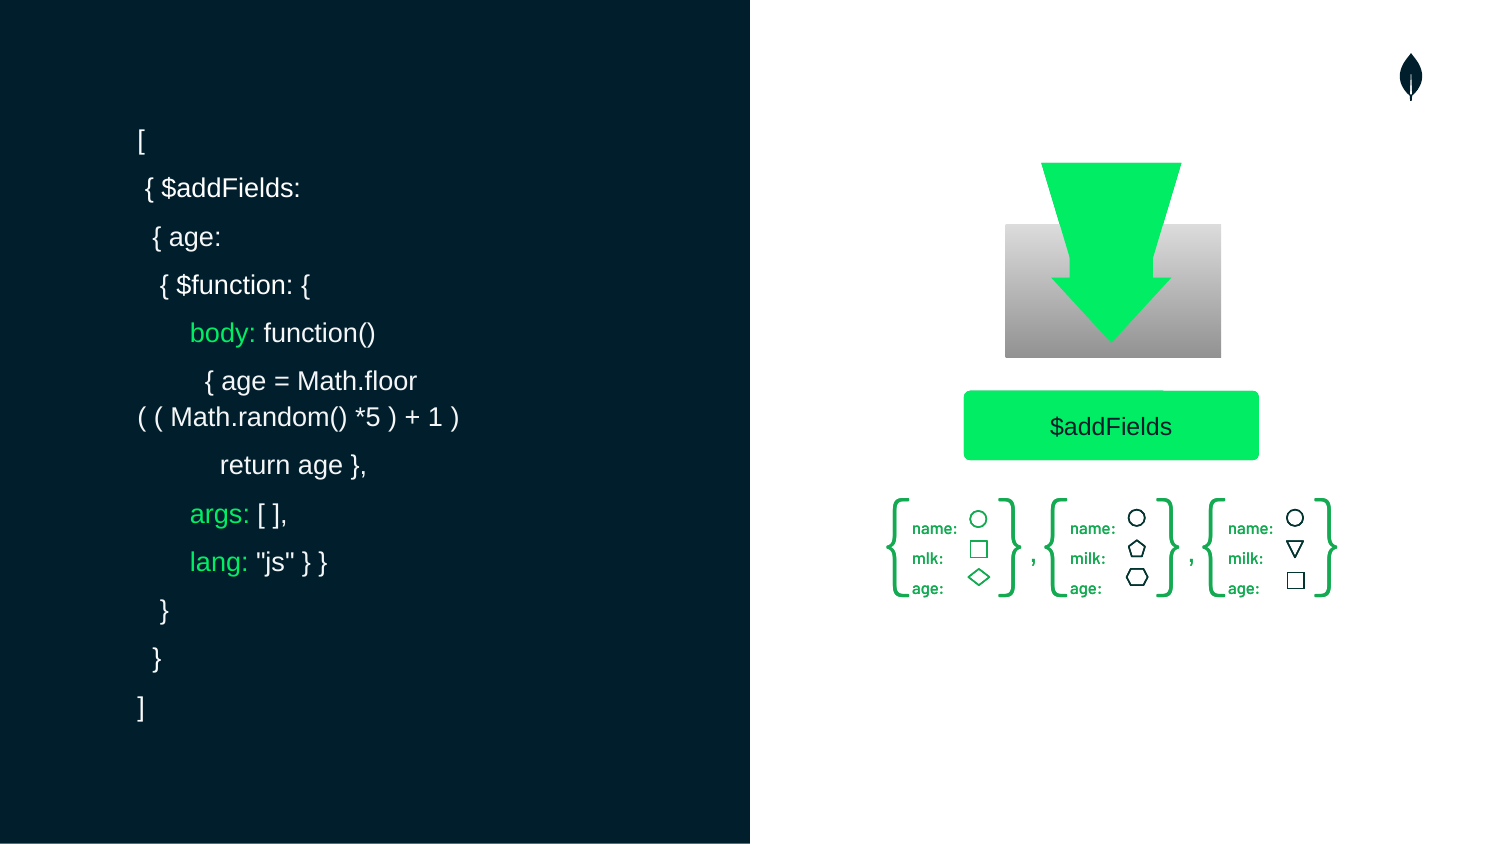

[
 { $addFields:
  { age:
   { $function: {
       body: function()
         { age = Math.floor ( ( Math.random() *5 ) + 1 )
           return age },
       args: [ ],
       lang: "js" } }
   }
  }
]

$addFields
$addFields
{
{
}
}
{
{
}
}
{
{
}
}
name:
mlk:
age:
name:
mlk:
age:
name:
milk:
age:
name:
milk:
age:
name:
milk:
age:
name:
milk:
age:

,
,
,
,